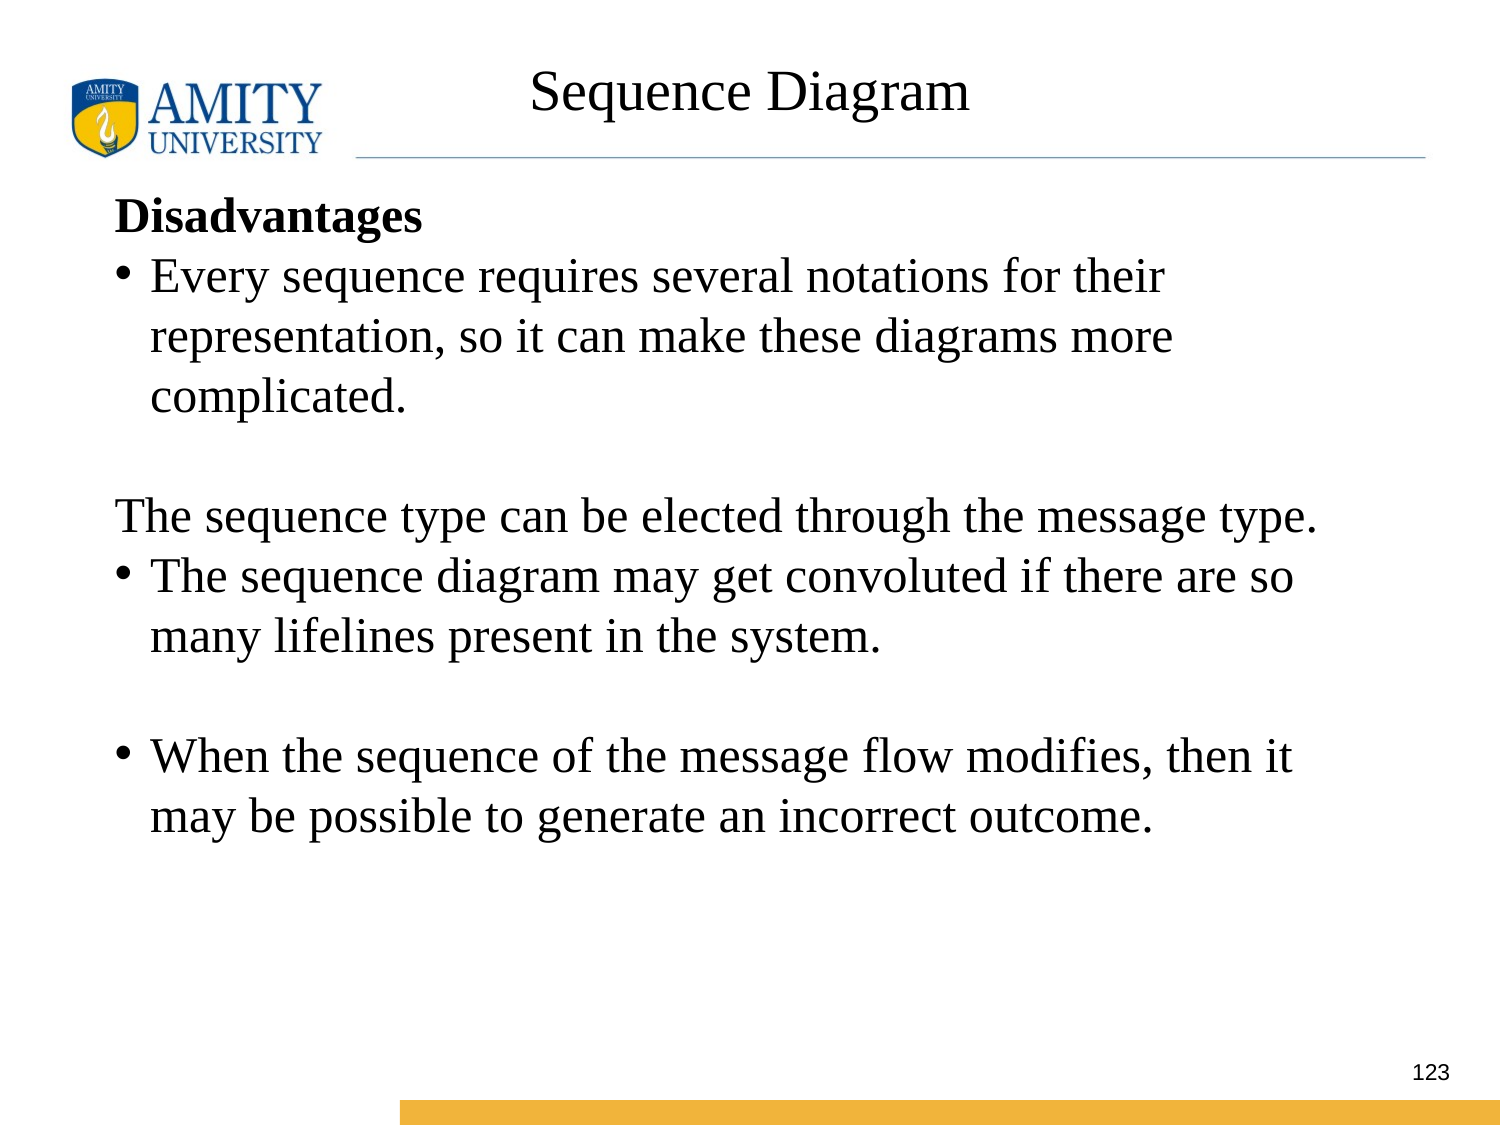

# Sequence Diagram
Disadvantages
Every sequence requires several notations for their representation, so it can make these diagrams more complicated.
The sequence type can be elected through the message type.
The sequence diagram may get convoluted if there are so many lifelines present in the system.

When the sequence of the message flow modifies, then it may be possible to generate an incorrect outcome.

123